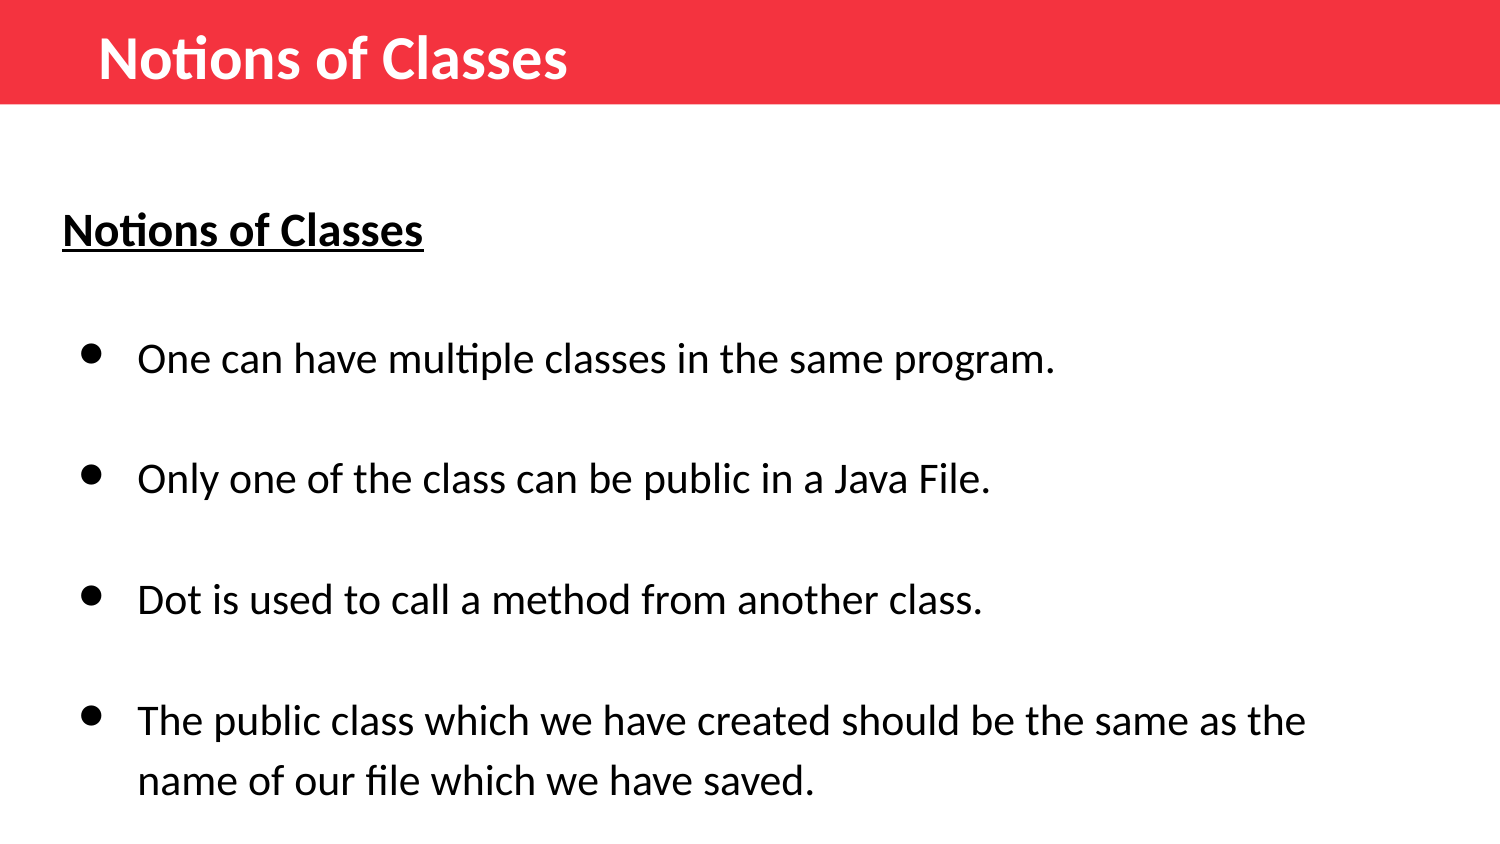

Notions of Classes

Notions of Classes

One can have multiple classes in the same program.

Only one of the class can be public in a Java File.

Dot is used to call a method from another class.

The public class which we have created should be the same as the name of our file which we have saved.